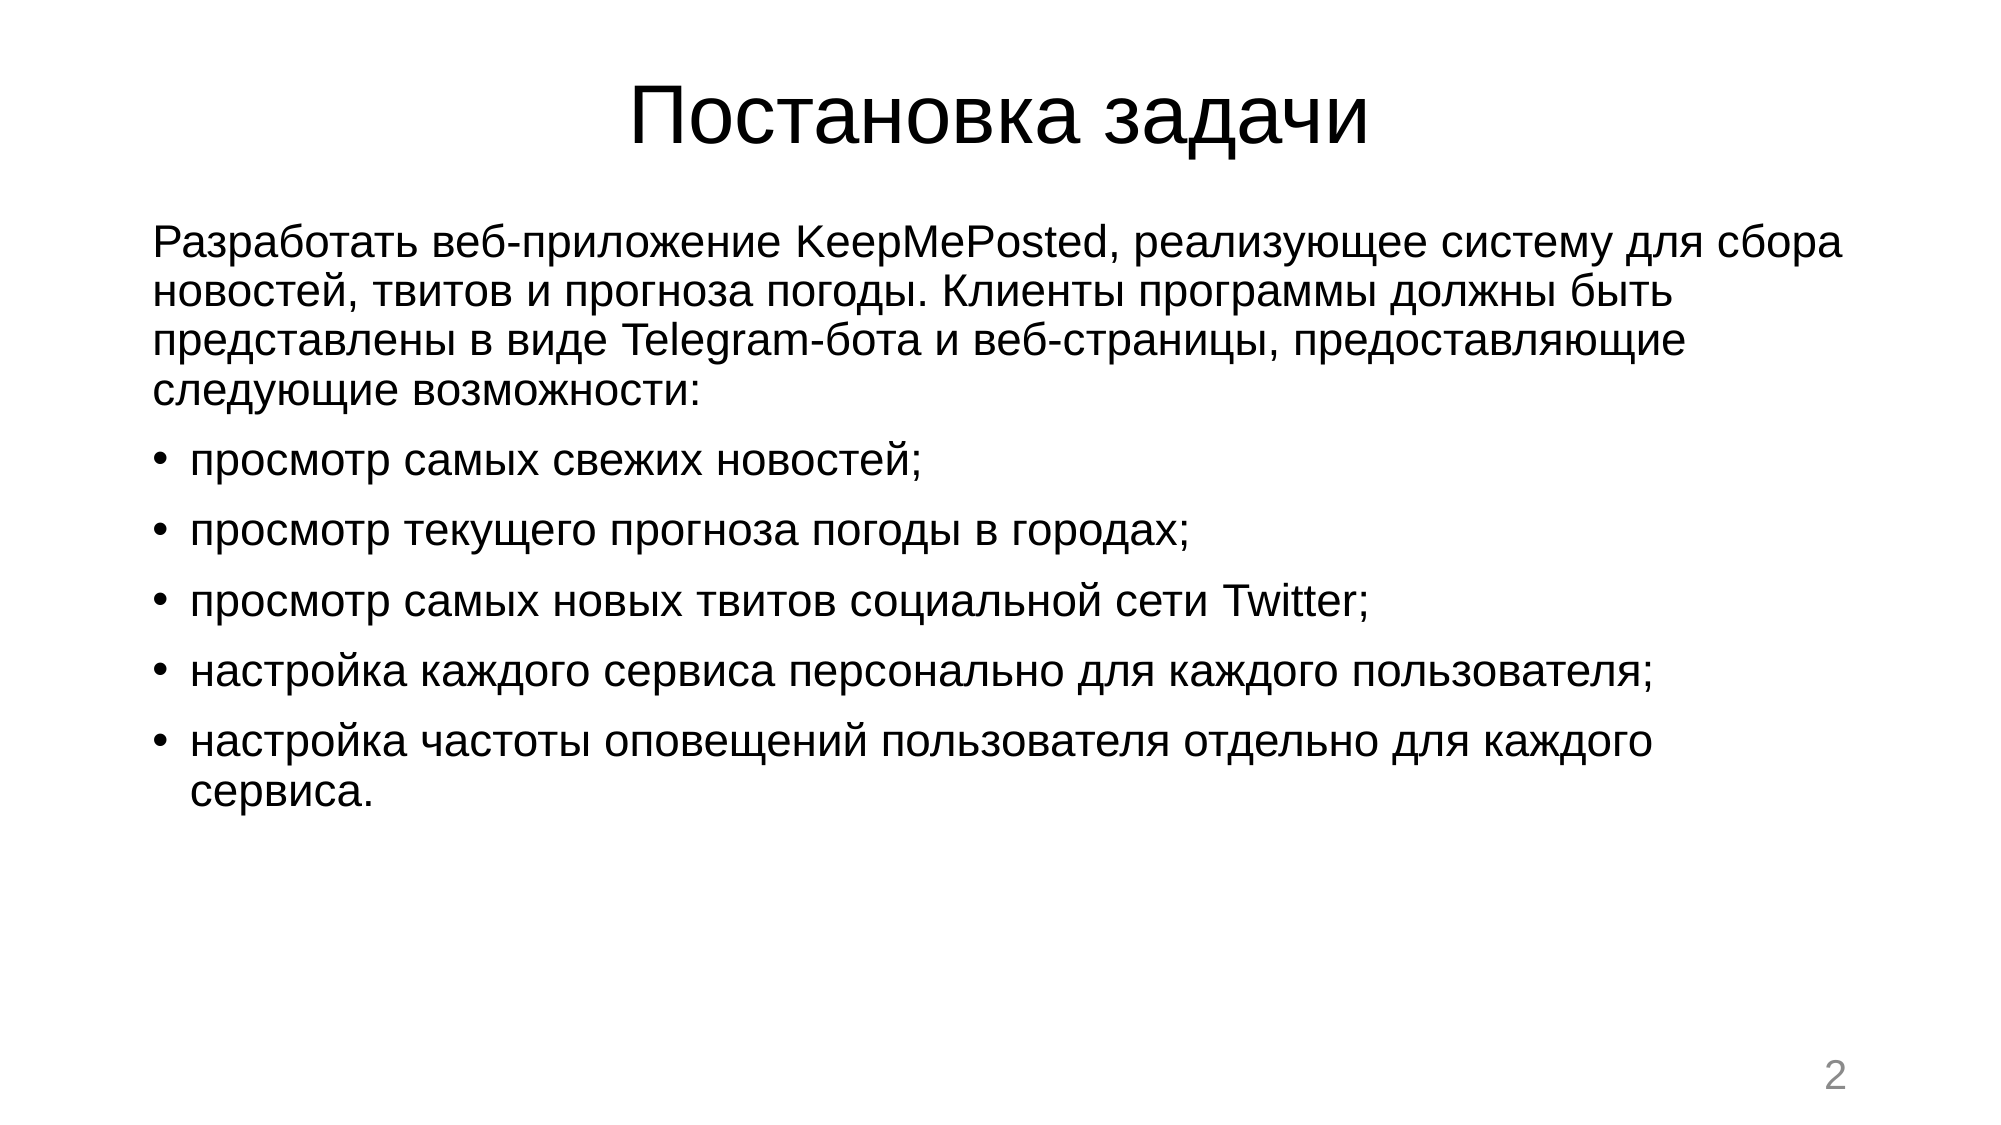

# Постановка задачи
Разработать веб-приложение KeepMePosted, реализующее систему для сбора новостей, твитов и прогноза погоды. Клиенты программы должны быть представлены в виде Telegram-бота и веб-страницы, предоставляющие следующие возможности:
просмотр самых свежих новостей;
просмотр текущего прогноза погоды в городах;
просмотр самых новых твитов социальной сети Twitter;
настройка каждого сервиса персонально для каждого пользователя;
настройка частоты оповещений пользователя отдельно для каждого сервиса.
2